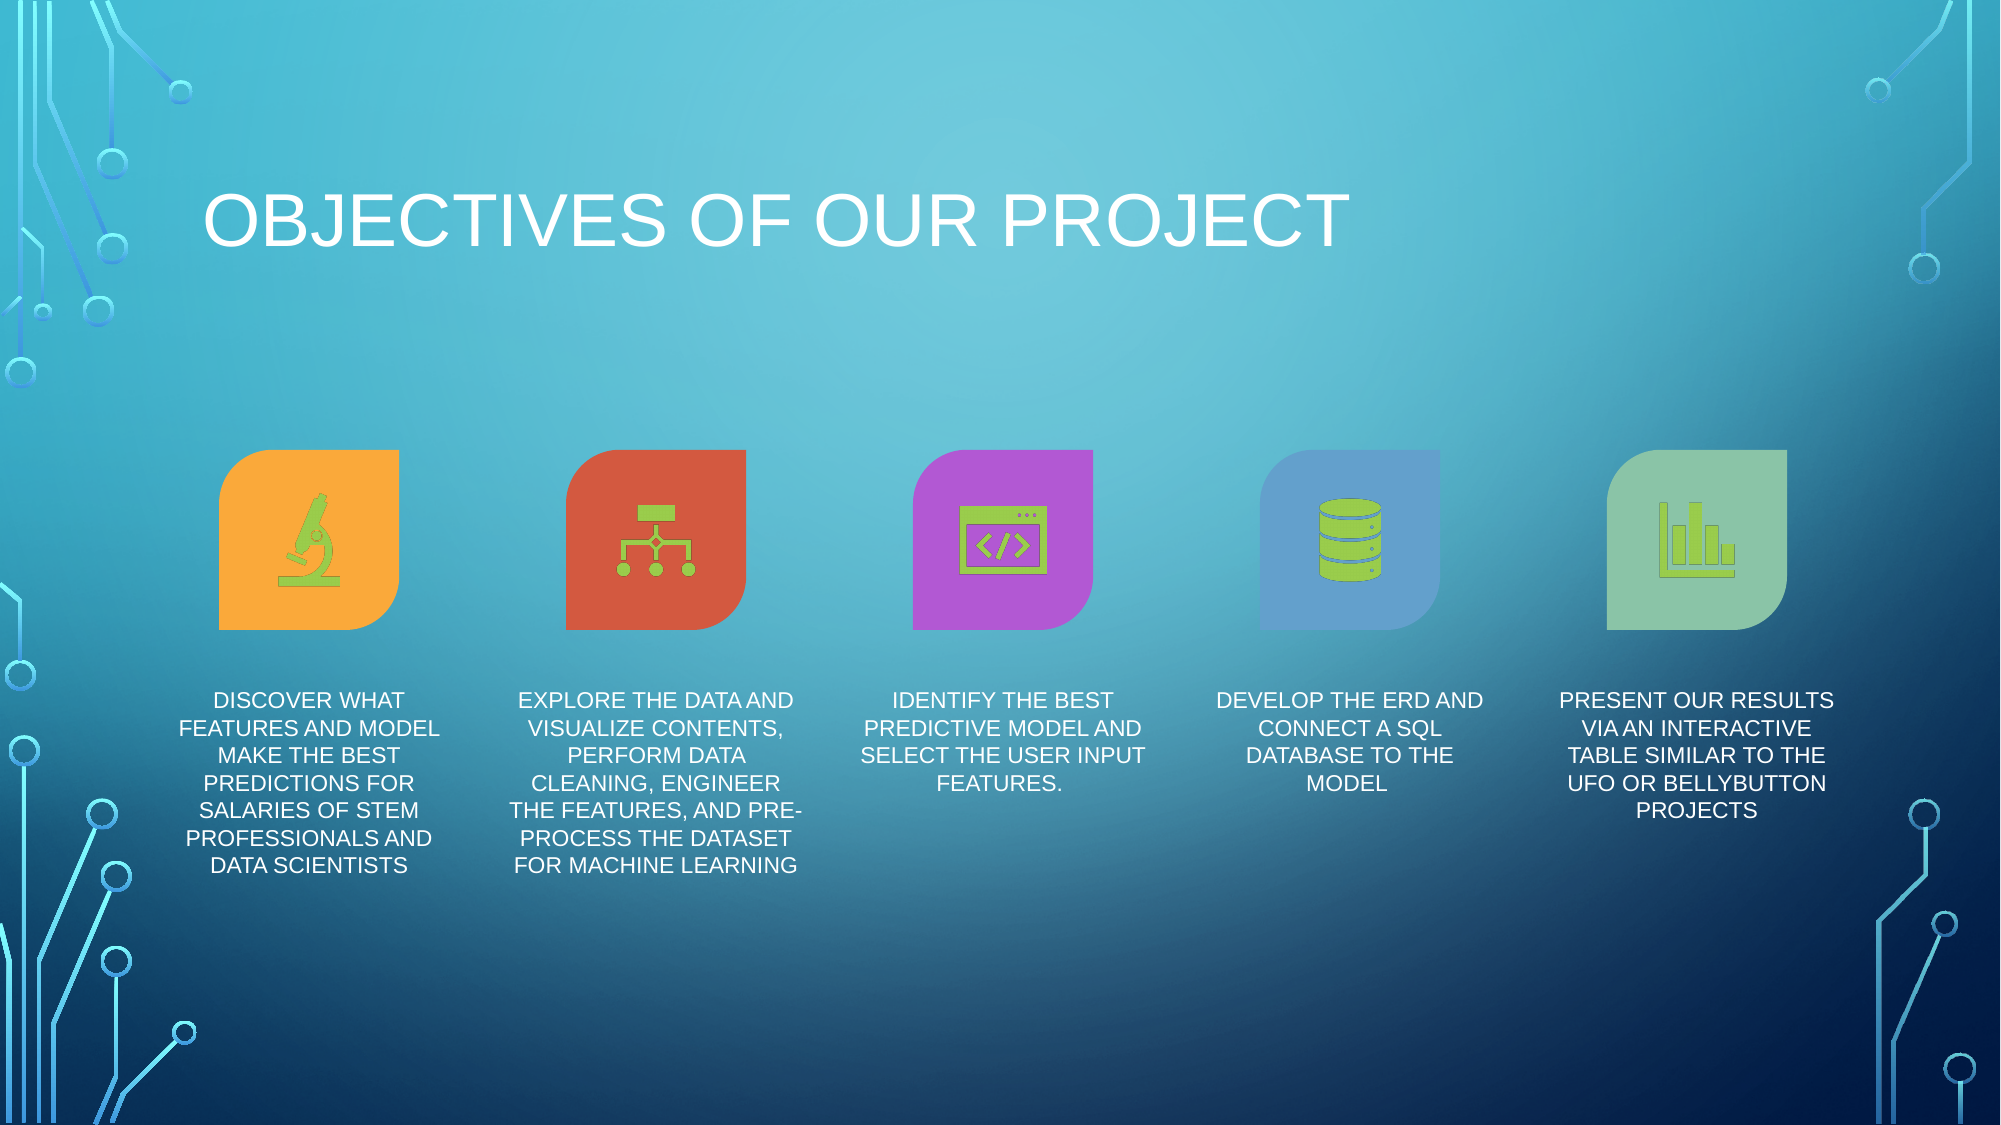

# OBJECTIVES OF OUR PROJECT
Discover what features and model make the best predictions for salaries of STEM Professionals and Data Scientists
Explore the data and visualize contents, perform data cleaning, engineer the features, and pre-process the dataset for machine learning
Identify the best predictive model and select the user input features.
Develop the ERD and connect a SQL Database to the model
Present our results via an interactive table similar to the UFO or Bellybutton projects